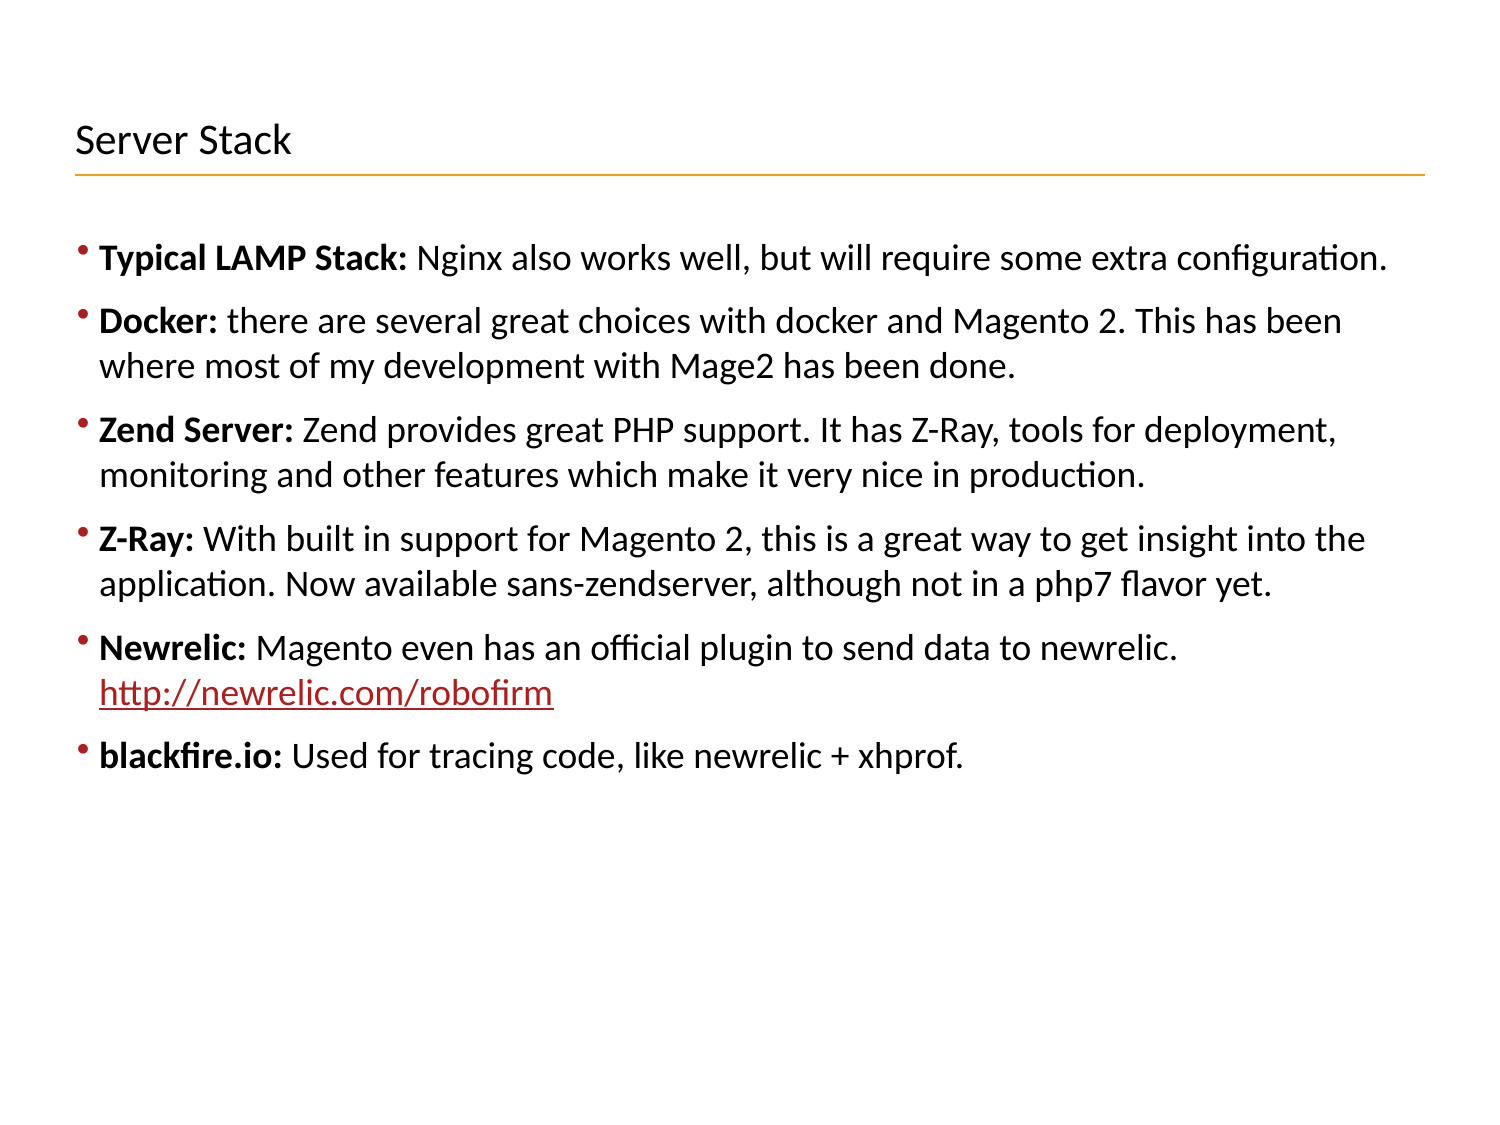

# Server Stack
Typical LAMP Stack: Nginx also works well, but will require some extra configuration.
Docker: there are several great choices with docker and Magento 2. This has been where most of my development with Mage2 has been done.
Zend Server: Zend provides great PHP support. It has Z-Ray, tools for deployment, monitoring and other features which make it very nice in production.
Z-Ray: With built in support for Magento 2, this is a great way to get insight into the application. Now available sans-zendserver, although not in a php7 flavor yet.
Newrelic: Magento even has an official plugin to send data to newrelic. http://newrelic.com/robofirm
blackfire.io: Used for tracing code, like newrelic + xhprof.